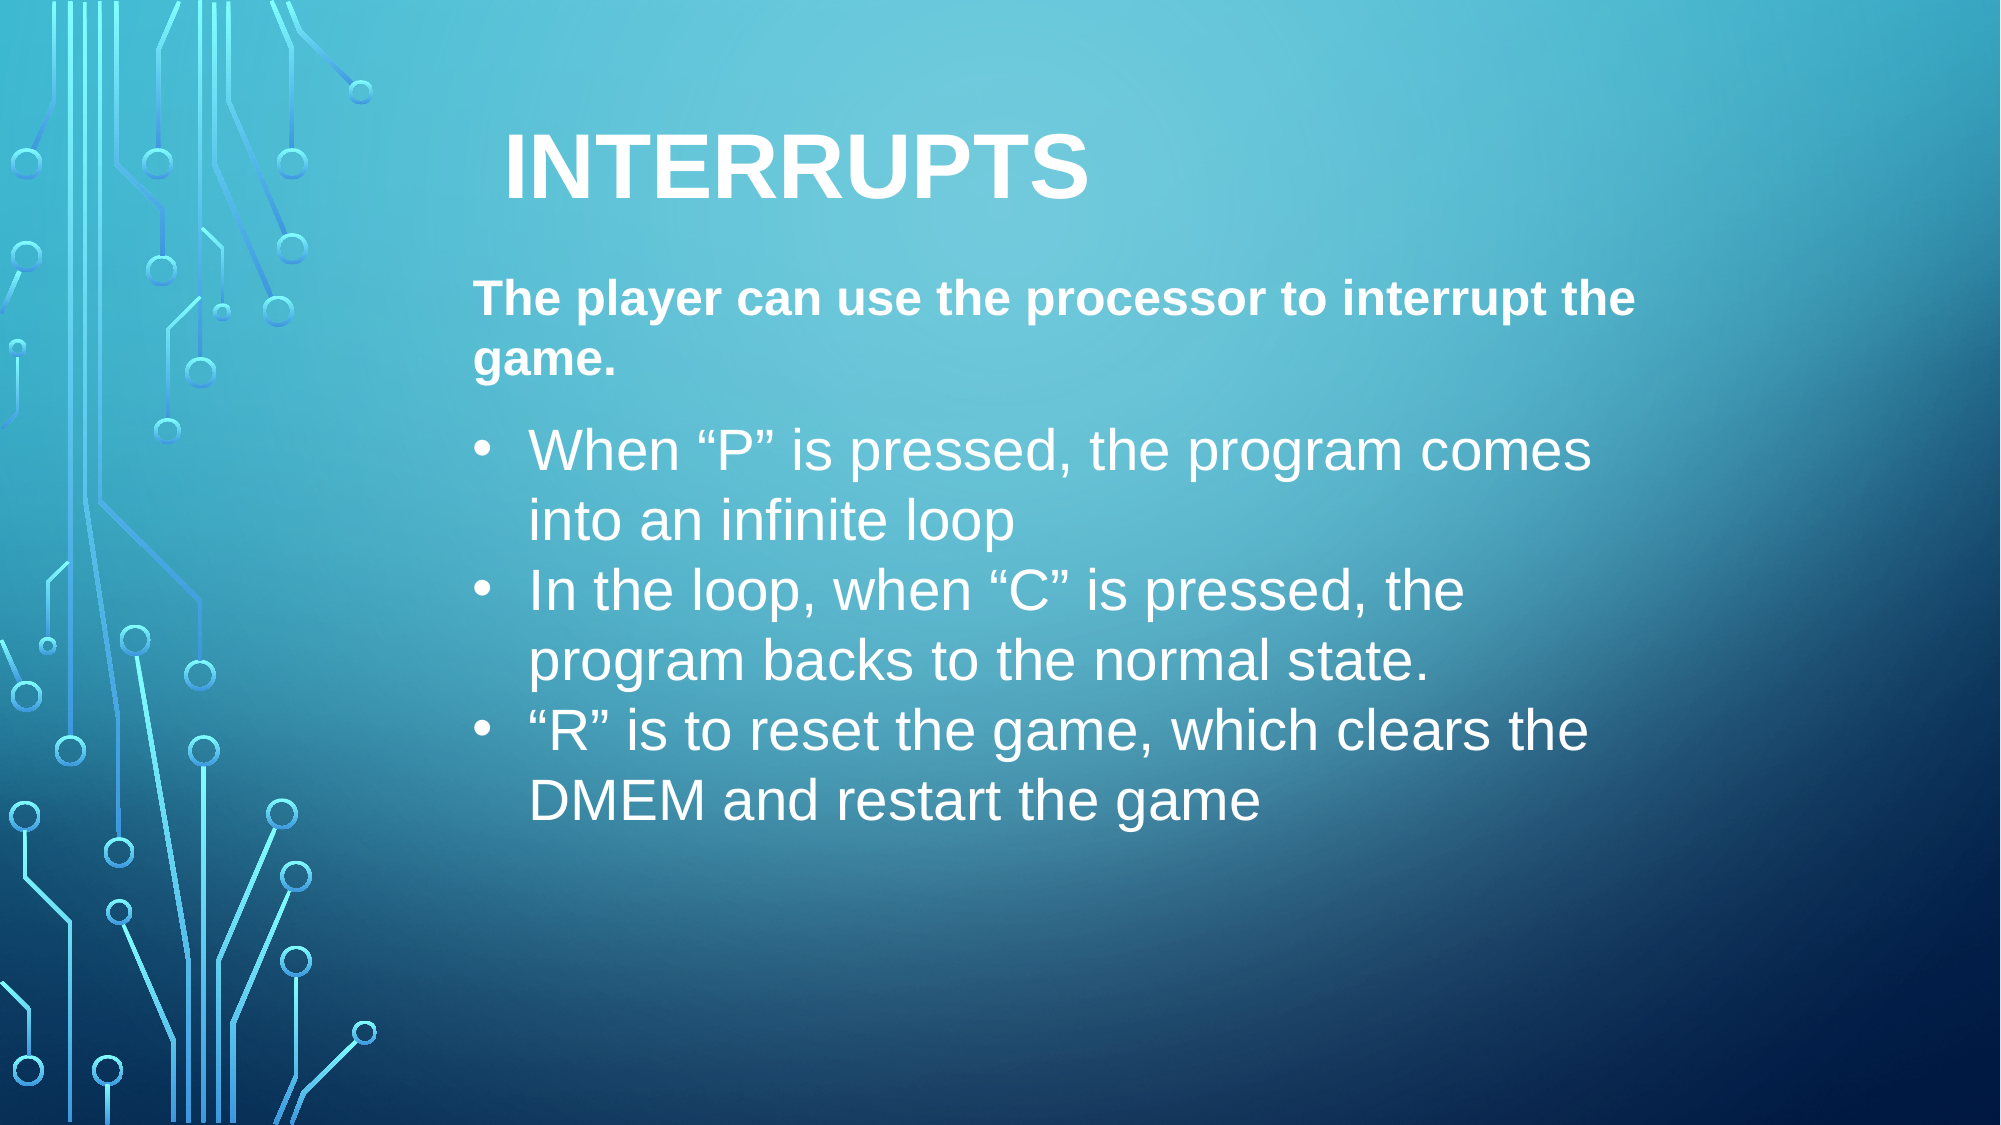

# Interrupts
The player can use the processor to interrupt the game.
When “P” is pressed, the program comes into an infinite loop
In the loop, when “C” is pressed, the program backs to the normal state.
“R” is to reset the game, which clears the DMEM and restart the game